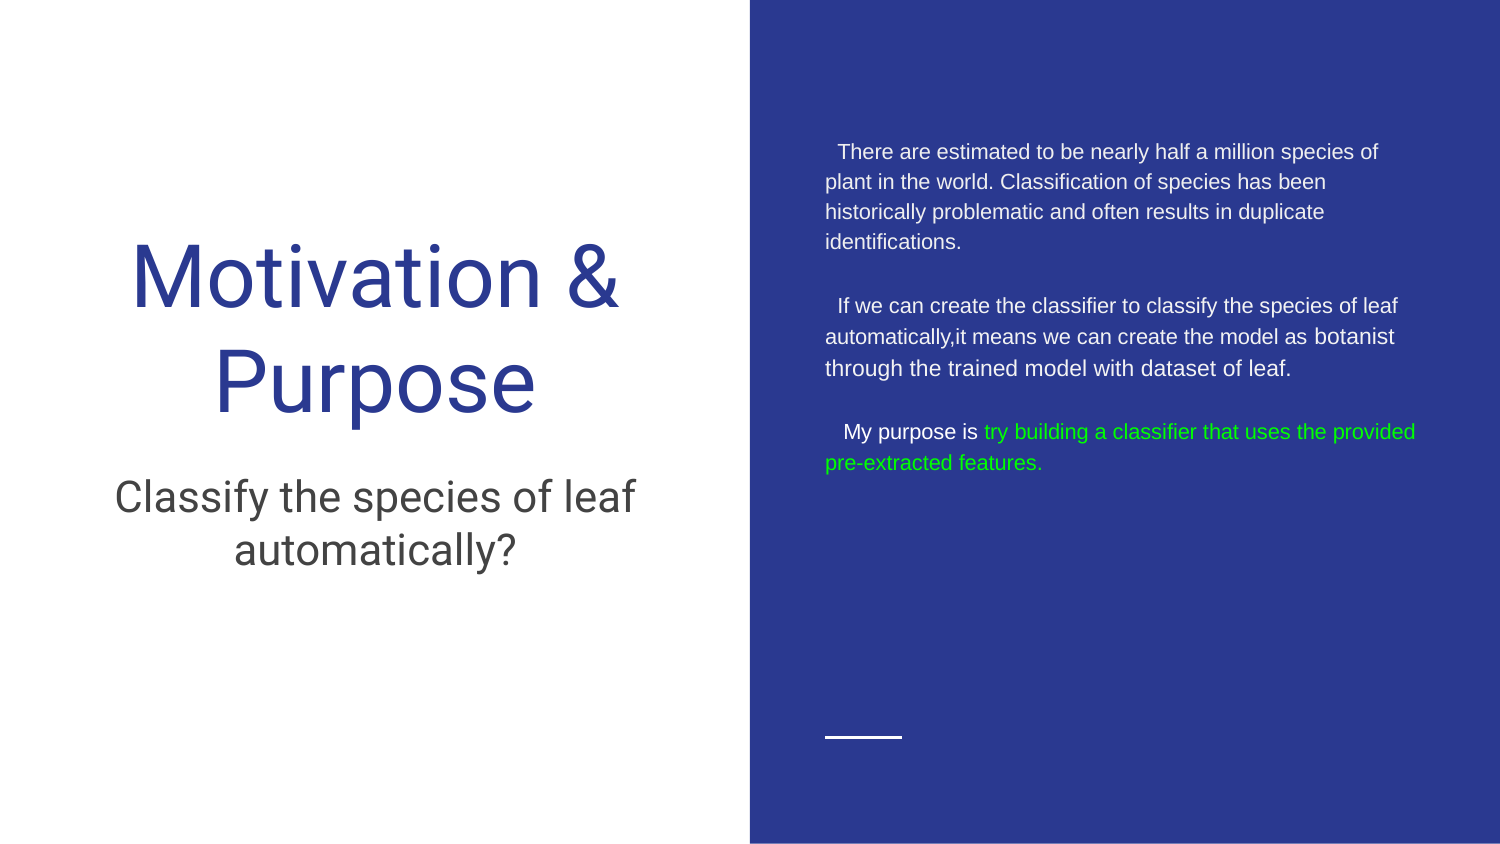

There are estimated to be nearly half a million species of plant in the world. Classification of species has been historically problematic and often results in duplicate identifications.
  If we can create the classifier to classify the species of leaf automatically,it means we can create the model as botanist through the trained model with dataset of leaf.
   My purpose is try building a classifier that uses the provided pre-extracted features.
# Motivation & Purpose
Classify the species of leaf automatically?